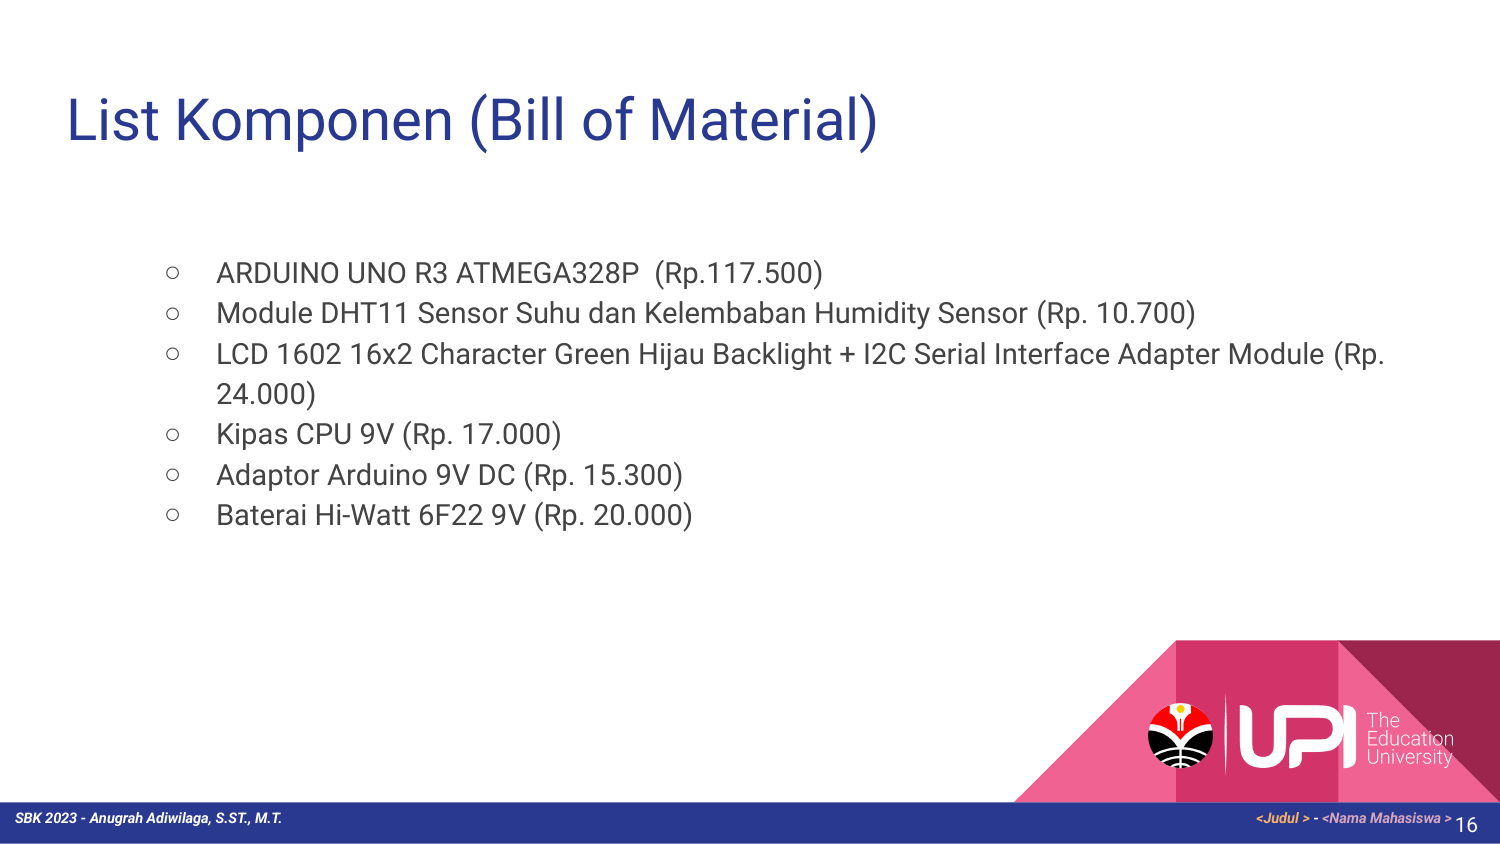

# List Komponen (Bill of Material)

ARDUINO UNO R3 ATMEGA328P  (Rp.117.500)
Module DHT11 Sensor Suhu dan Kelembaban Humidity Sensor (Rp. 10.700)
LCD 1602 16x2 Character Green Hijau Backlight + I2C Serial Interface Adapter Module (Rp. 24.000)
Kipas CPU 9V (Rp. 17.000)
Adaptor Arduino 9V DC (Rp. 15.300)
Baterai Hi-Watt 6F22 9V (Rp. 20.000)

16